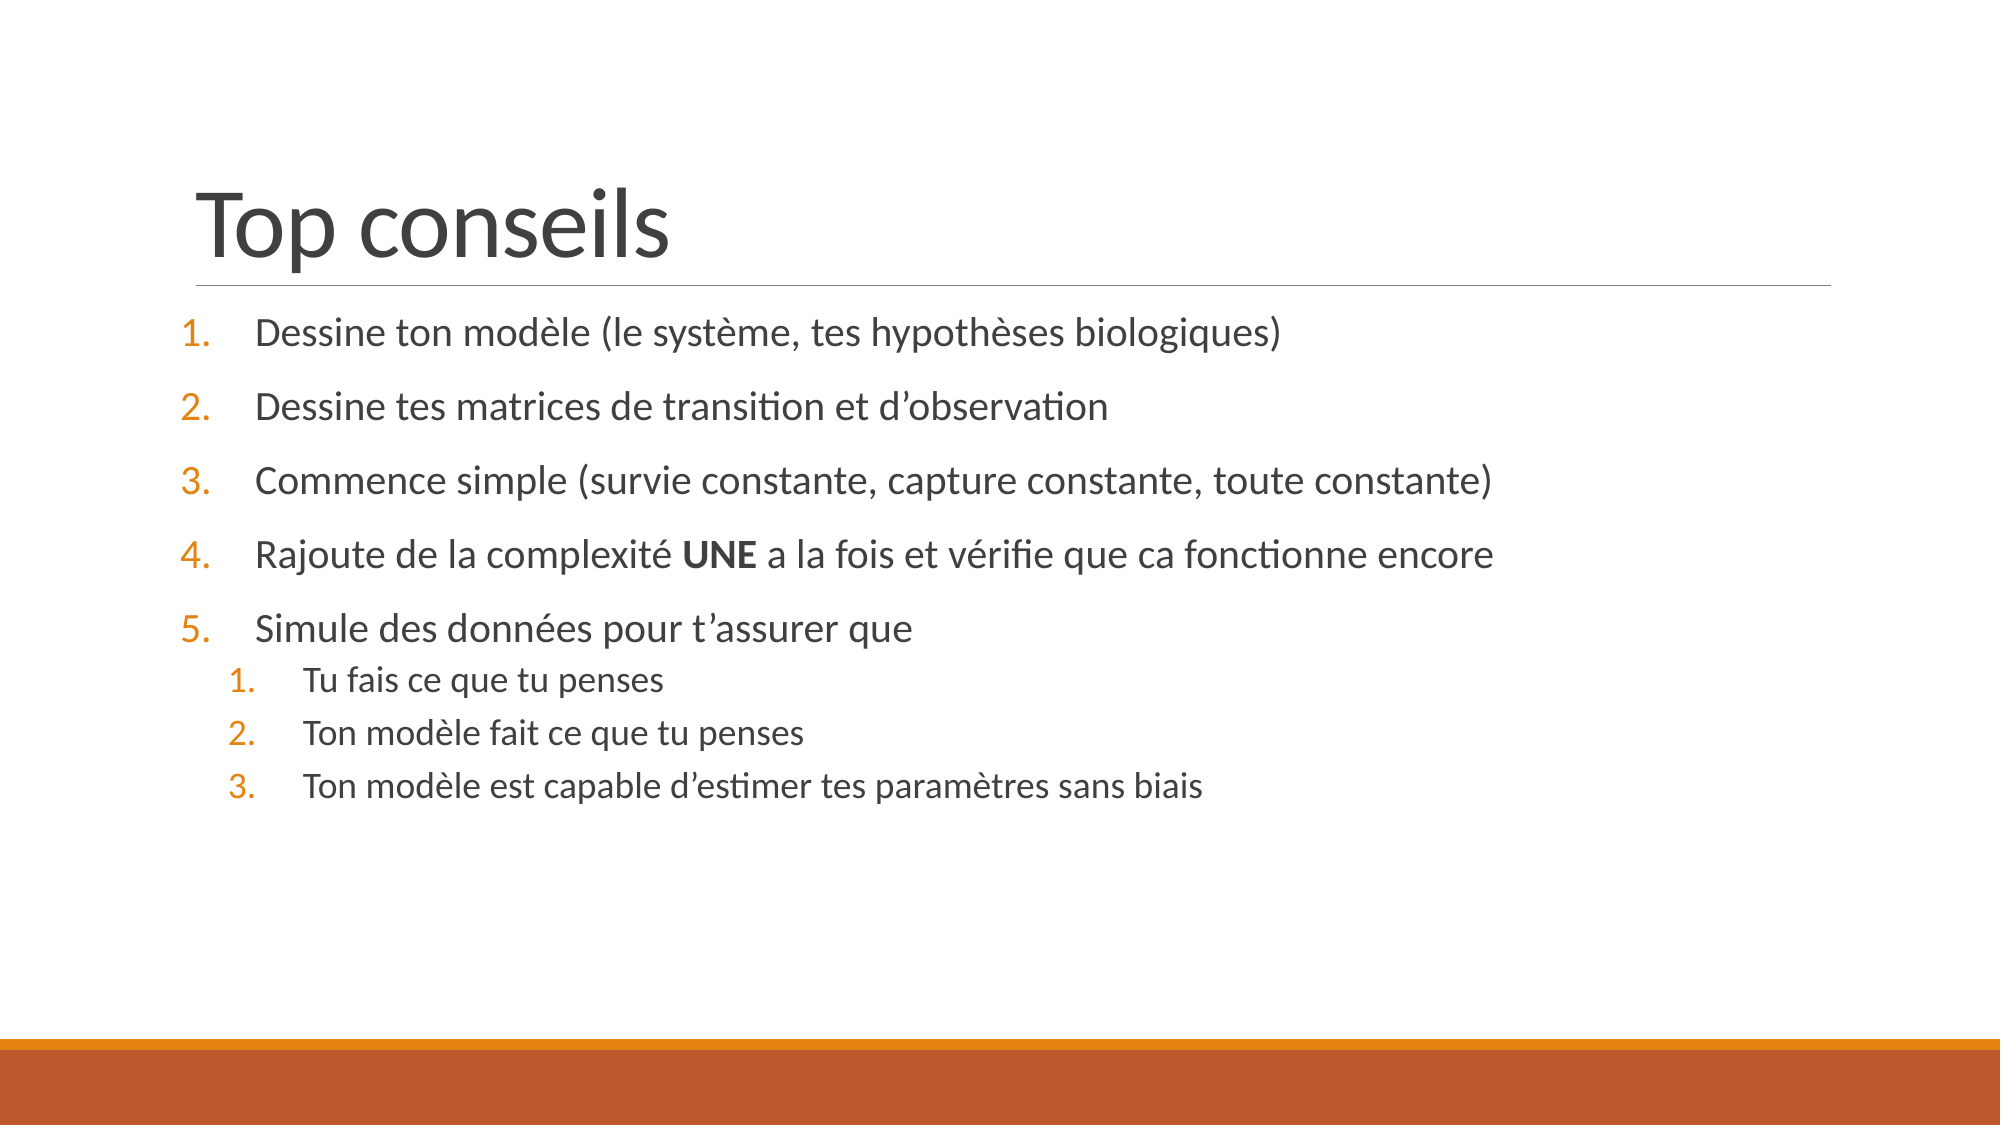

# Top conseils
Dessine ton modèle (le système, tes hypothèses biologiques)
Dessine tes matrices de transition et d’observation
Commence simple (survie constante, capture constante, toute constante)
Rajoute de la complexité UNE a la fois et vérifie que ca fonctionne encore
Simule des données pour t’assurer que
Tu fais ce que tu penses
Ton modèle fait ce que tu penses
Ton modèle est capable d’estimer tes paramètres sans biais